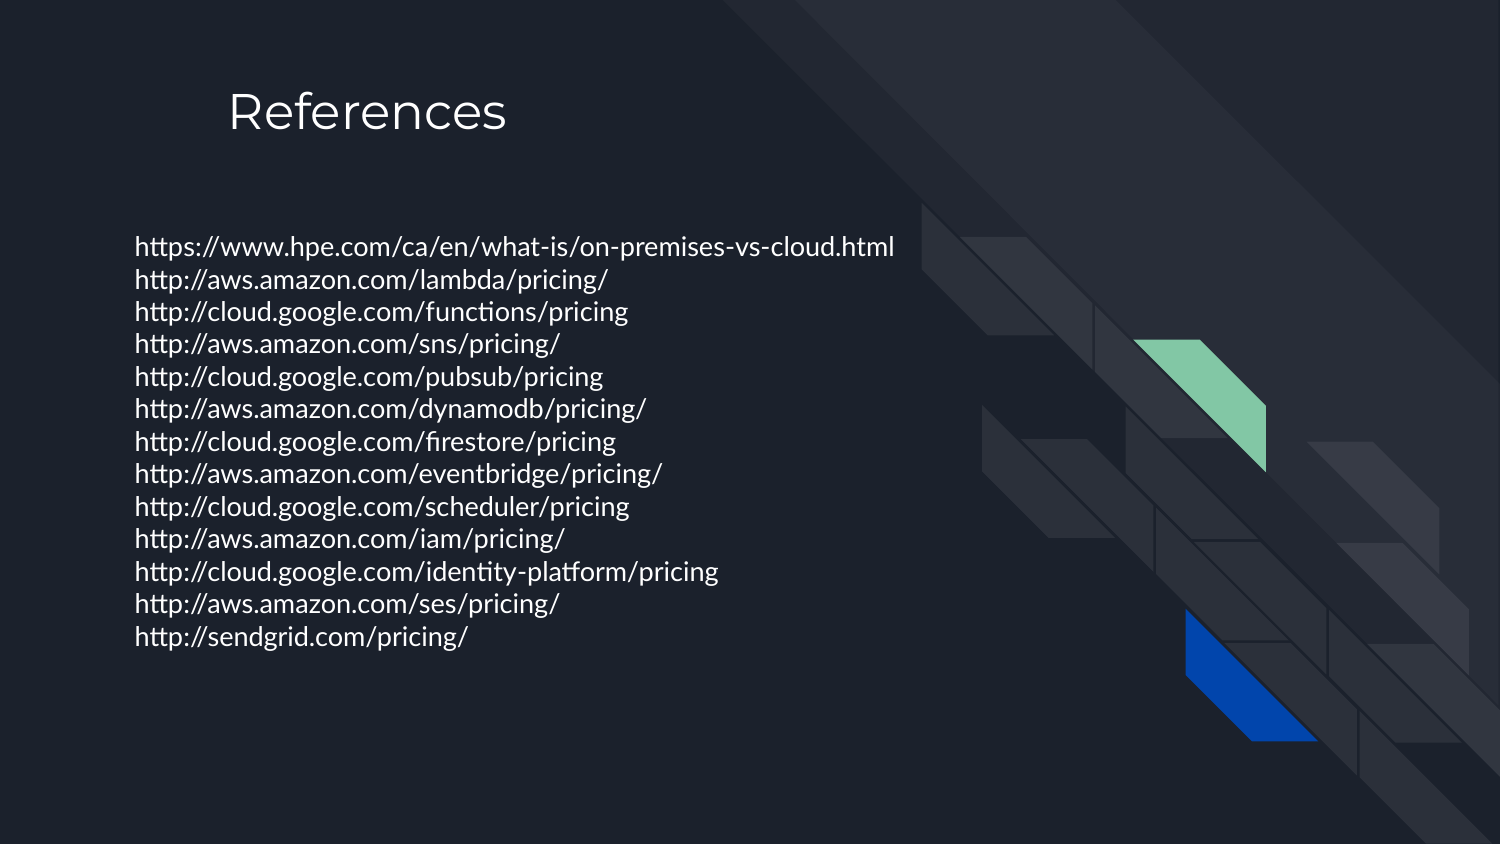

# References
https://www.hpe.com/ca/en/what-is/on-premises-vs-cloud.html
http://aws.amazon.com/lambda/pricing/
http://cloud.google.com/functions/pricing
http://aws.amazon.com/sns/pricing/
http://cloud.google.com/pubsub/pricing
http://aws.amazon.com/dynamodb/pricing/
http://cloud.google.com/firestore/pricing
http://aws.amazon.com/eventbridge/pricing/
http://cloud.google.com/scheduler/pricing
http://aws.amazon.com/iam/pricing/
http://cloud.google.com/identity-platform/pricing
http://aws.amazon.com/ses/pricing/
http://sendgrid.com/pricing/